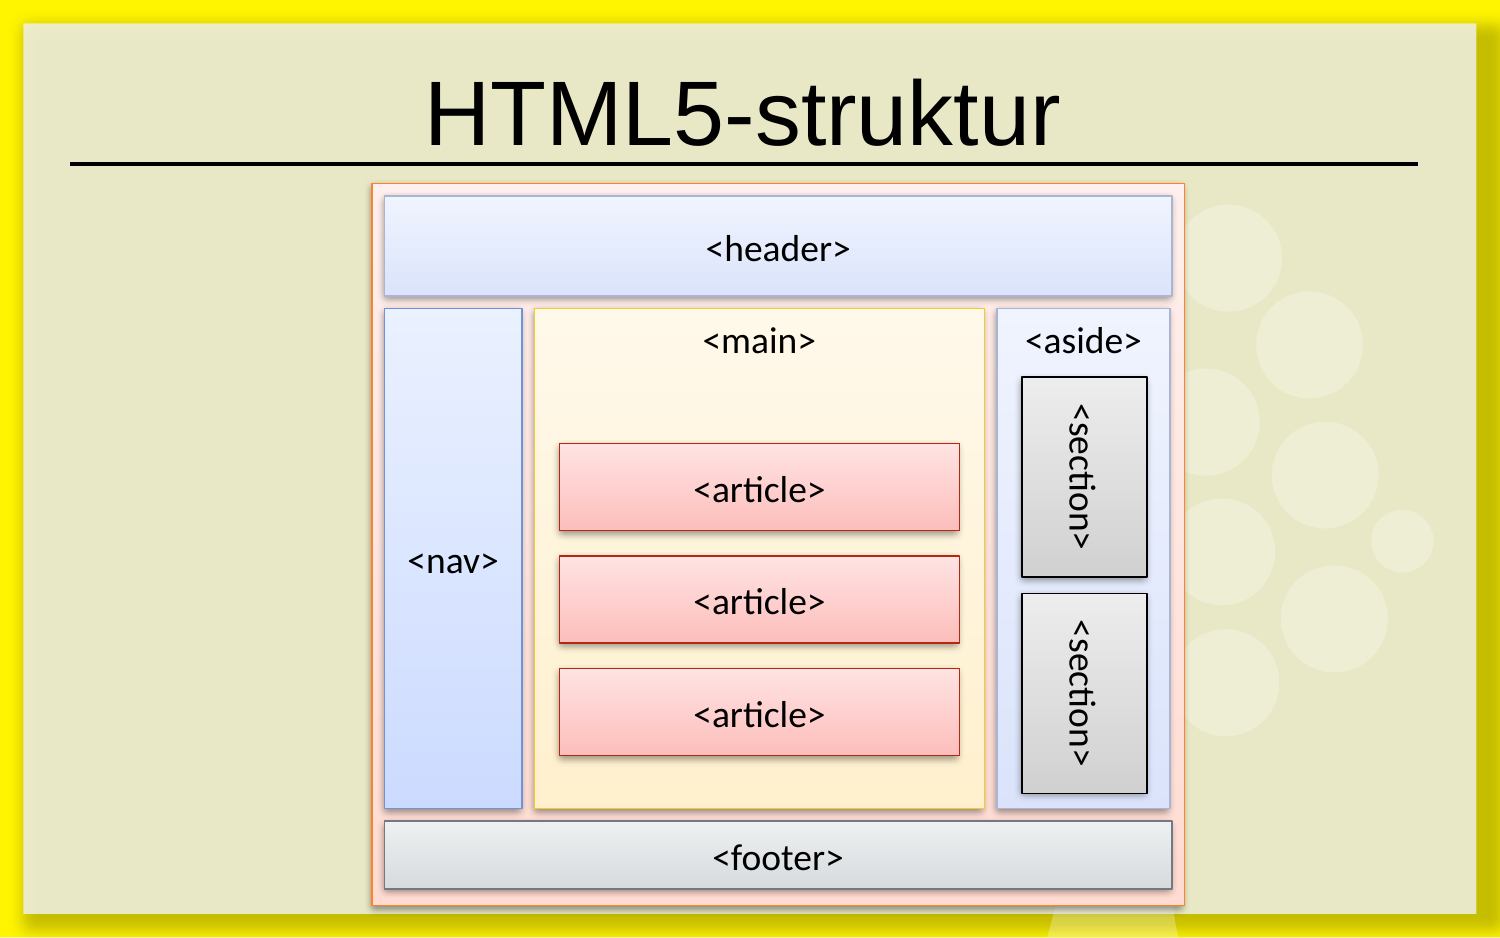

# HTML5-struktur

<header>
<nav>
<main>
<aside>
<section>
<article>
<article>
<section>
<article>
<footer>